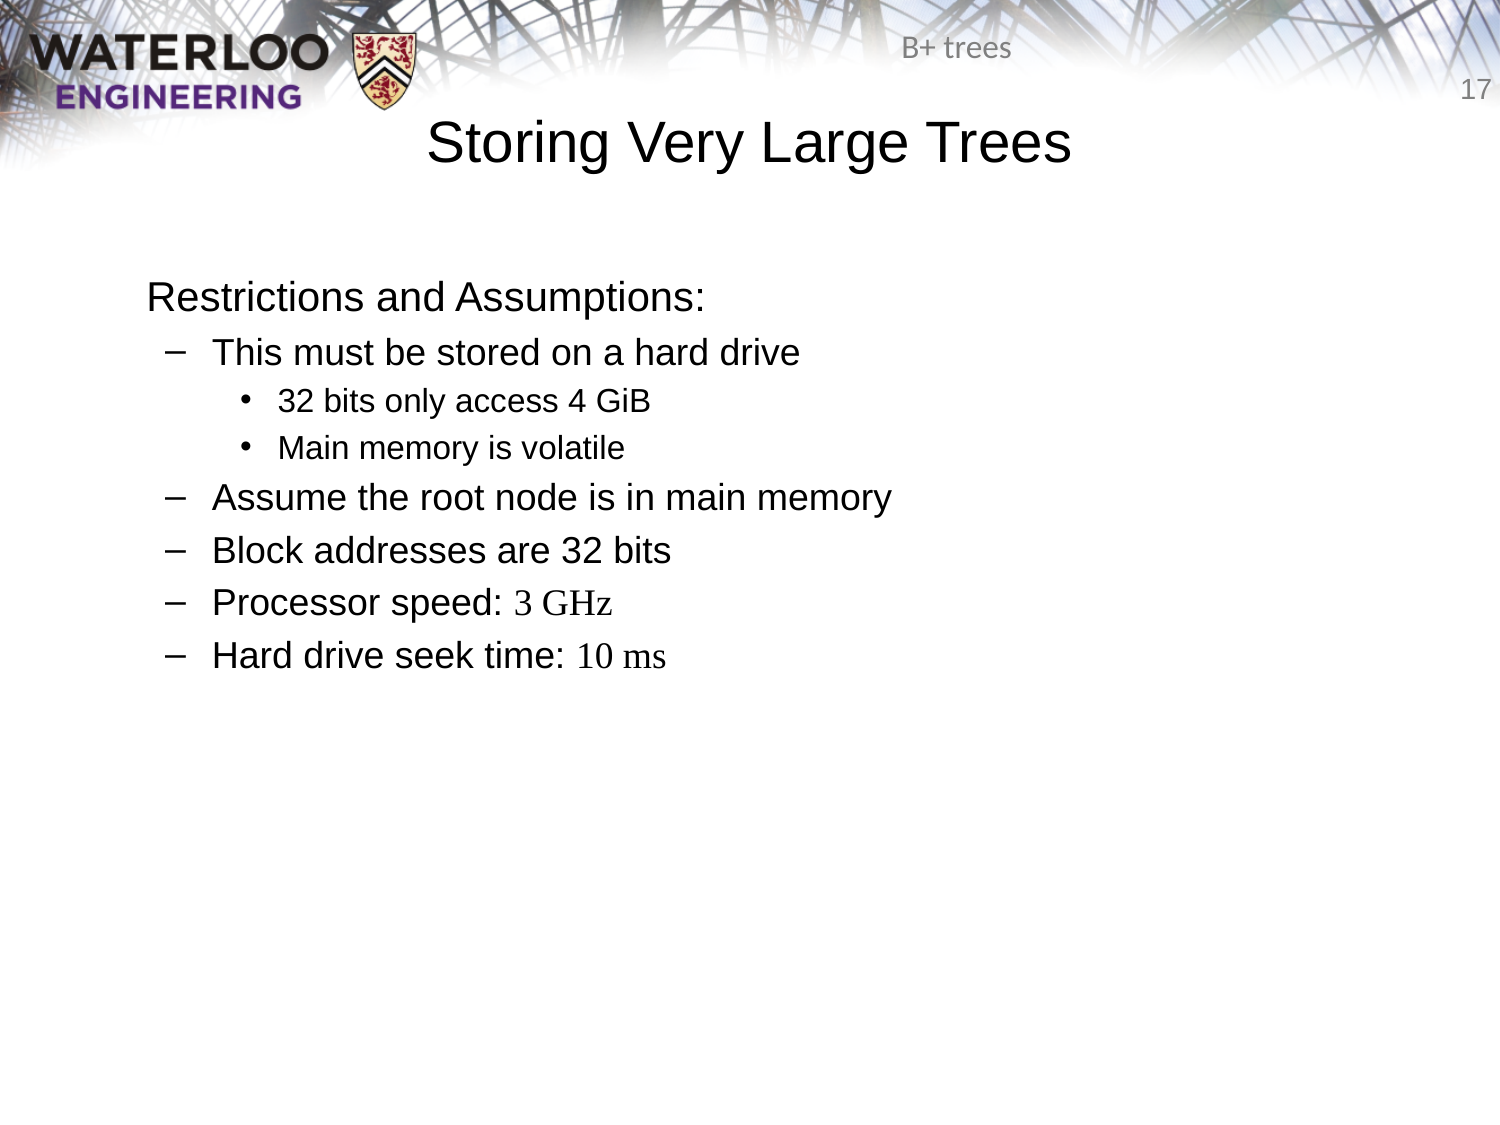

# Storing Very Large Trees
	Restrictions and Assumptions:
This must be stored on a hard drive
32 bits only access 4 GiB
Main memory is volatile
Assume the root node is in main memory
Block addresses are 32 bits
Processor speed: 3 GHz
Hard drive seek time: 10 ms